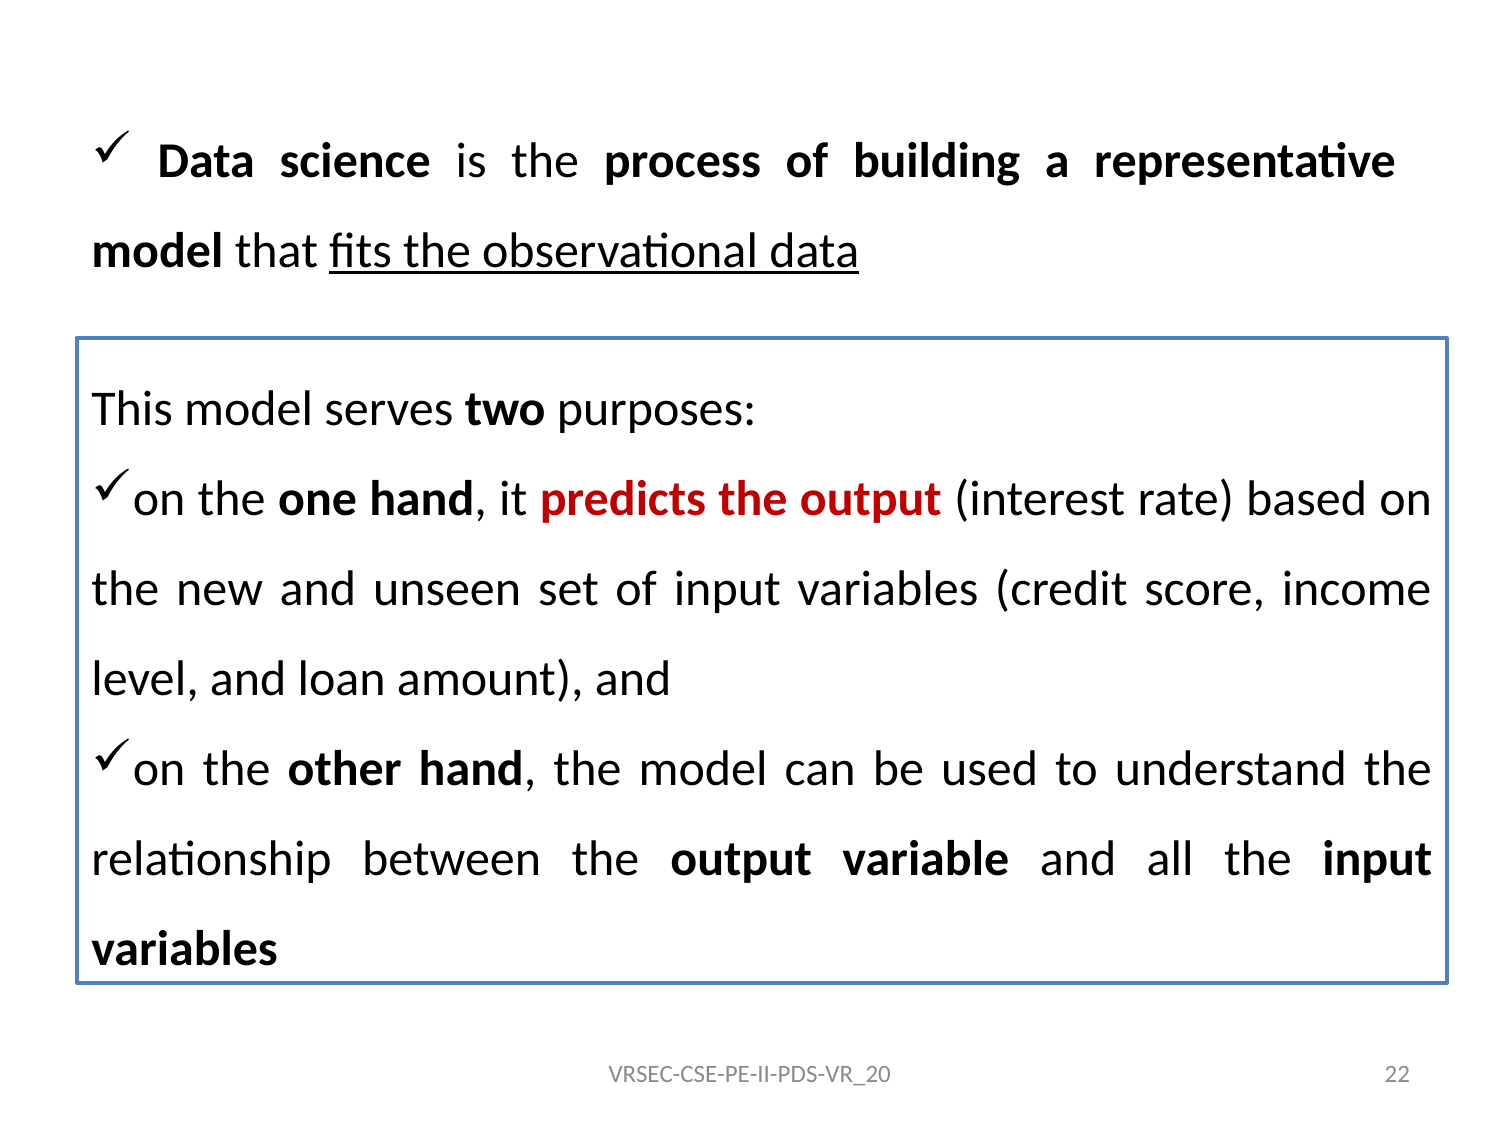

Data science is the process of building a representative model that fits the observational data
This model serves two purposes:
on the one hand, it predicts the output (interest rate) based on the new and unseen set of input variables (credit score, income level, and loan amount), and
on the other hand, the model can be used to understand the relationship between the output variable and all the input variables
VRSEC-CSE-PE-II-PDS-VR_20
22